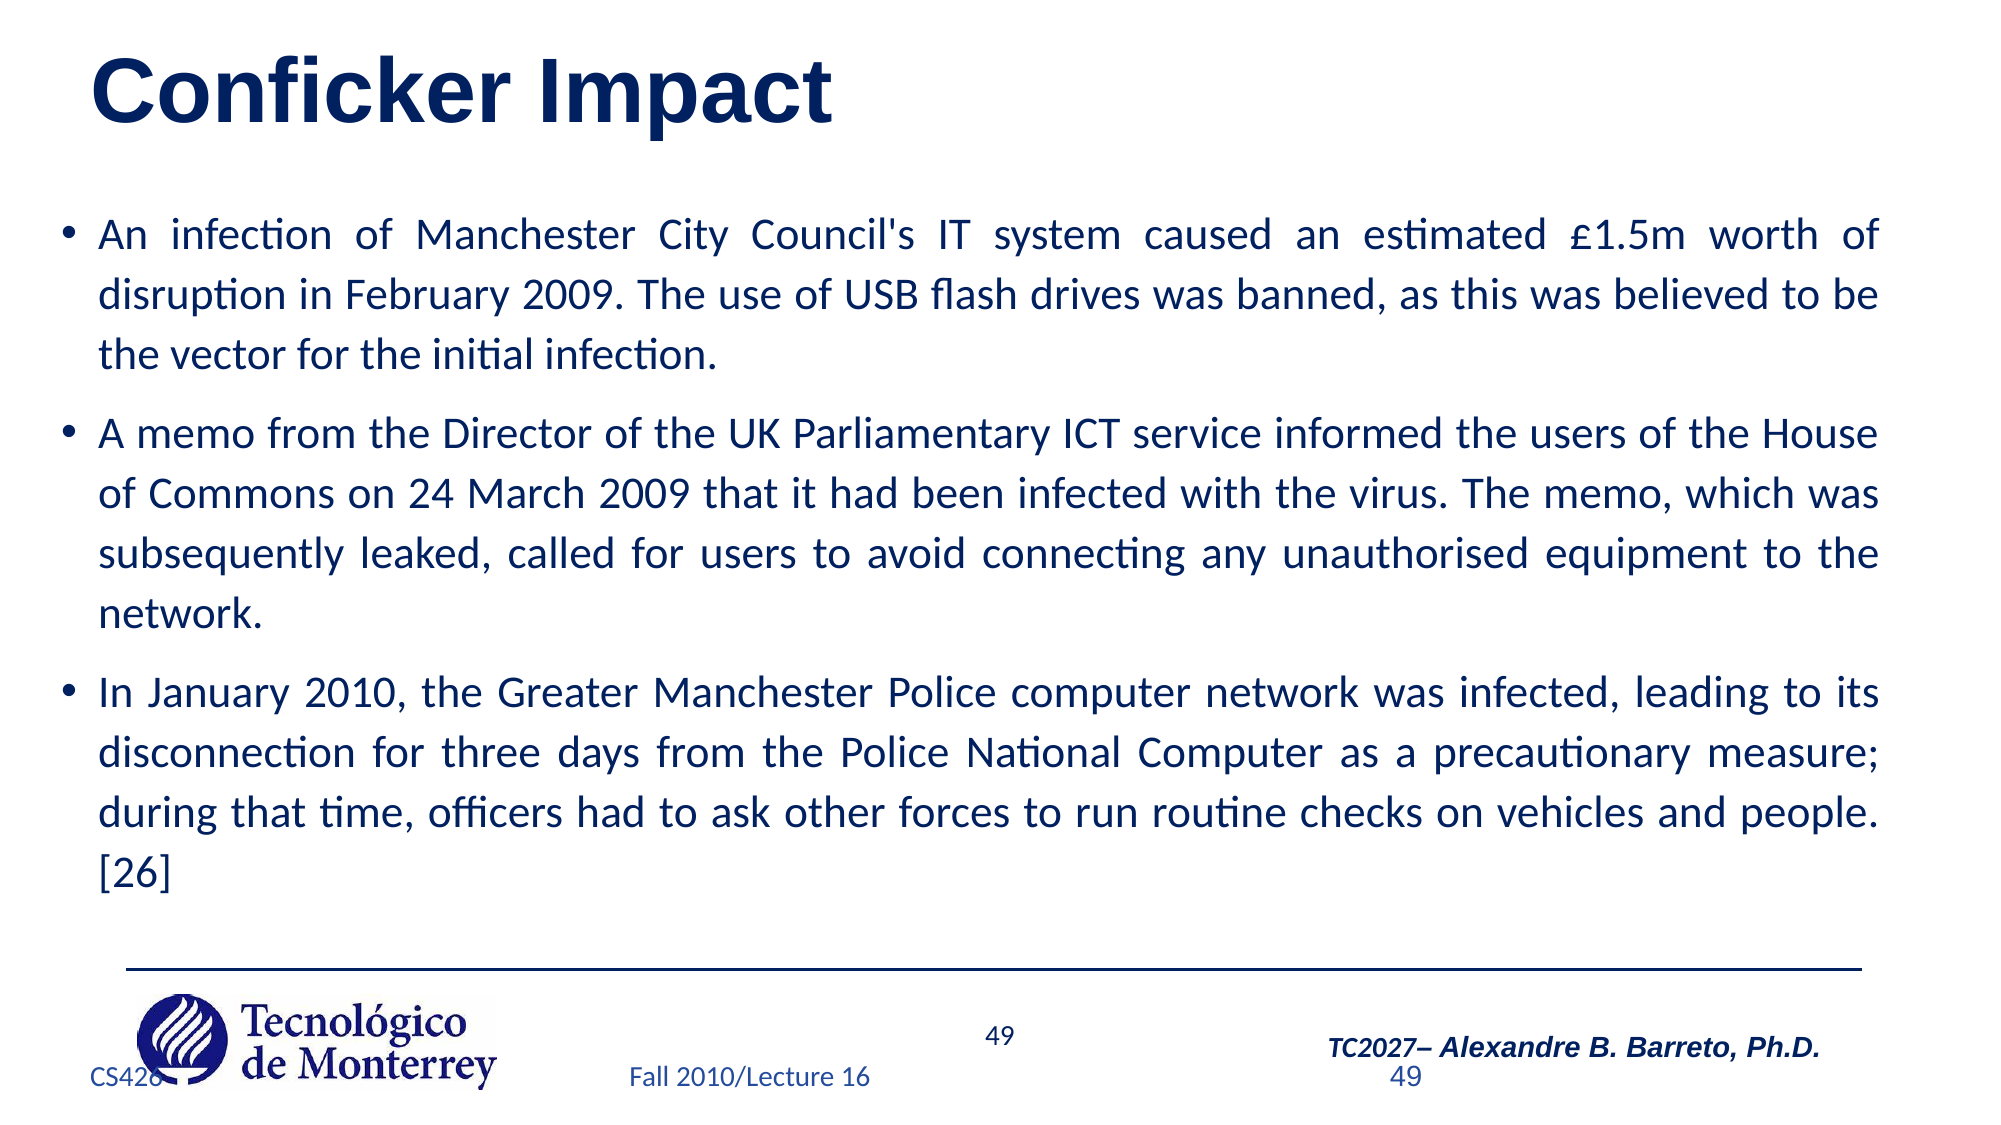

# Conficker Impact
An infection of Manchester City Council's IT system caused an estimated £1.5m worth of disruption in February 2009. The use of USB flash drives was banned, as this was believed to be the vector for the initial infection.
A memo from the Director of the UK Parliamentary ICT service informed the users of the House of Commons on 24 March 2009 that it had been infected with the virus. The memo, which was subsequently leaked, called for users to avoid connecting any unauthorised equipment to the network.
In January 2010, the Greater Manchester Police computer network was infected, leading to its disconnection for three days from the Police National Computer as a precautionary measure; during that time, officers had to ask other forces to run routine checks on vehicles and people.[26]
CS426
Fall 2010/Lecture 16
49